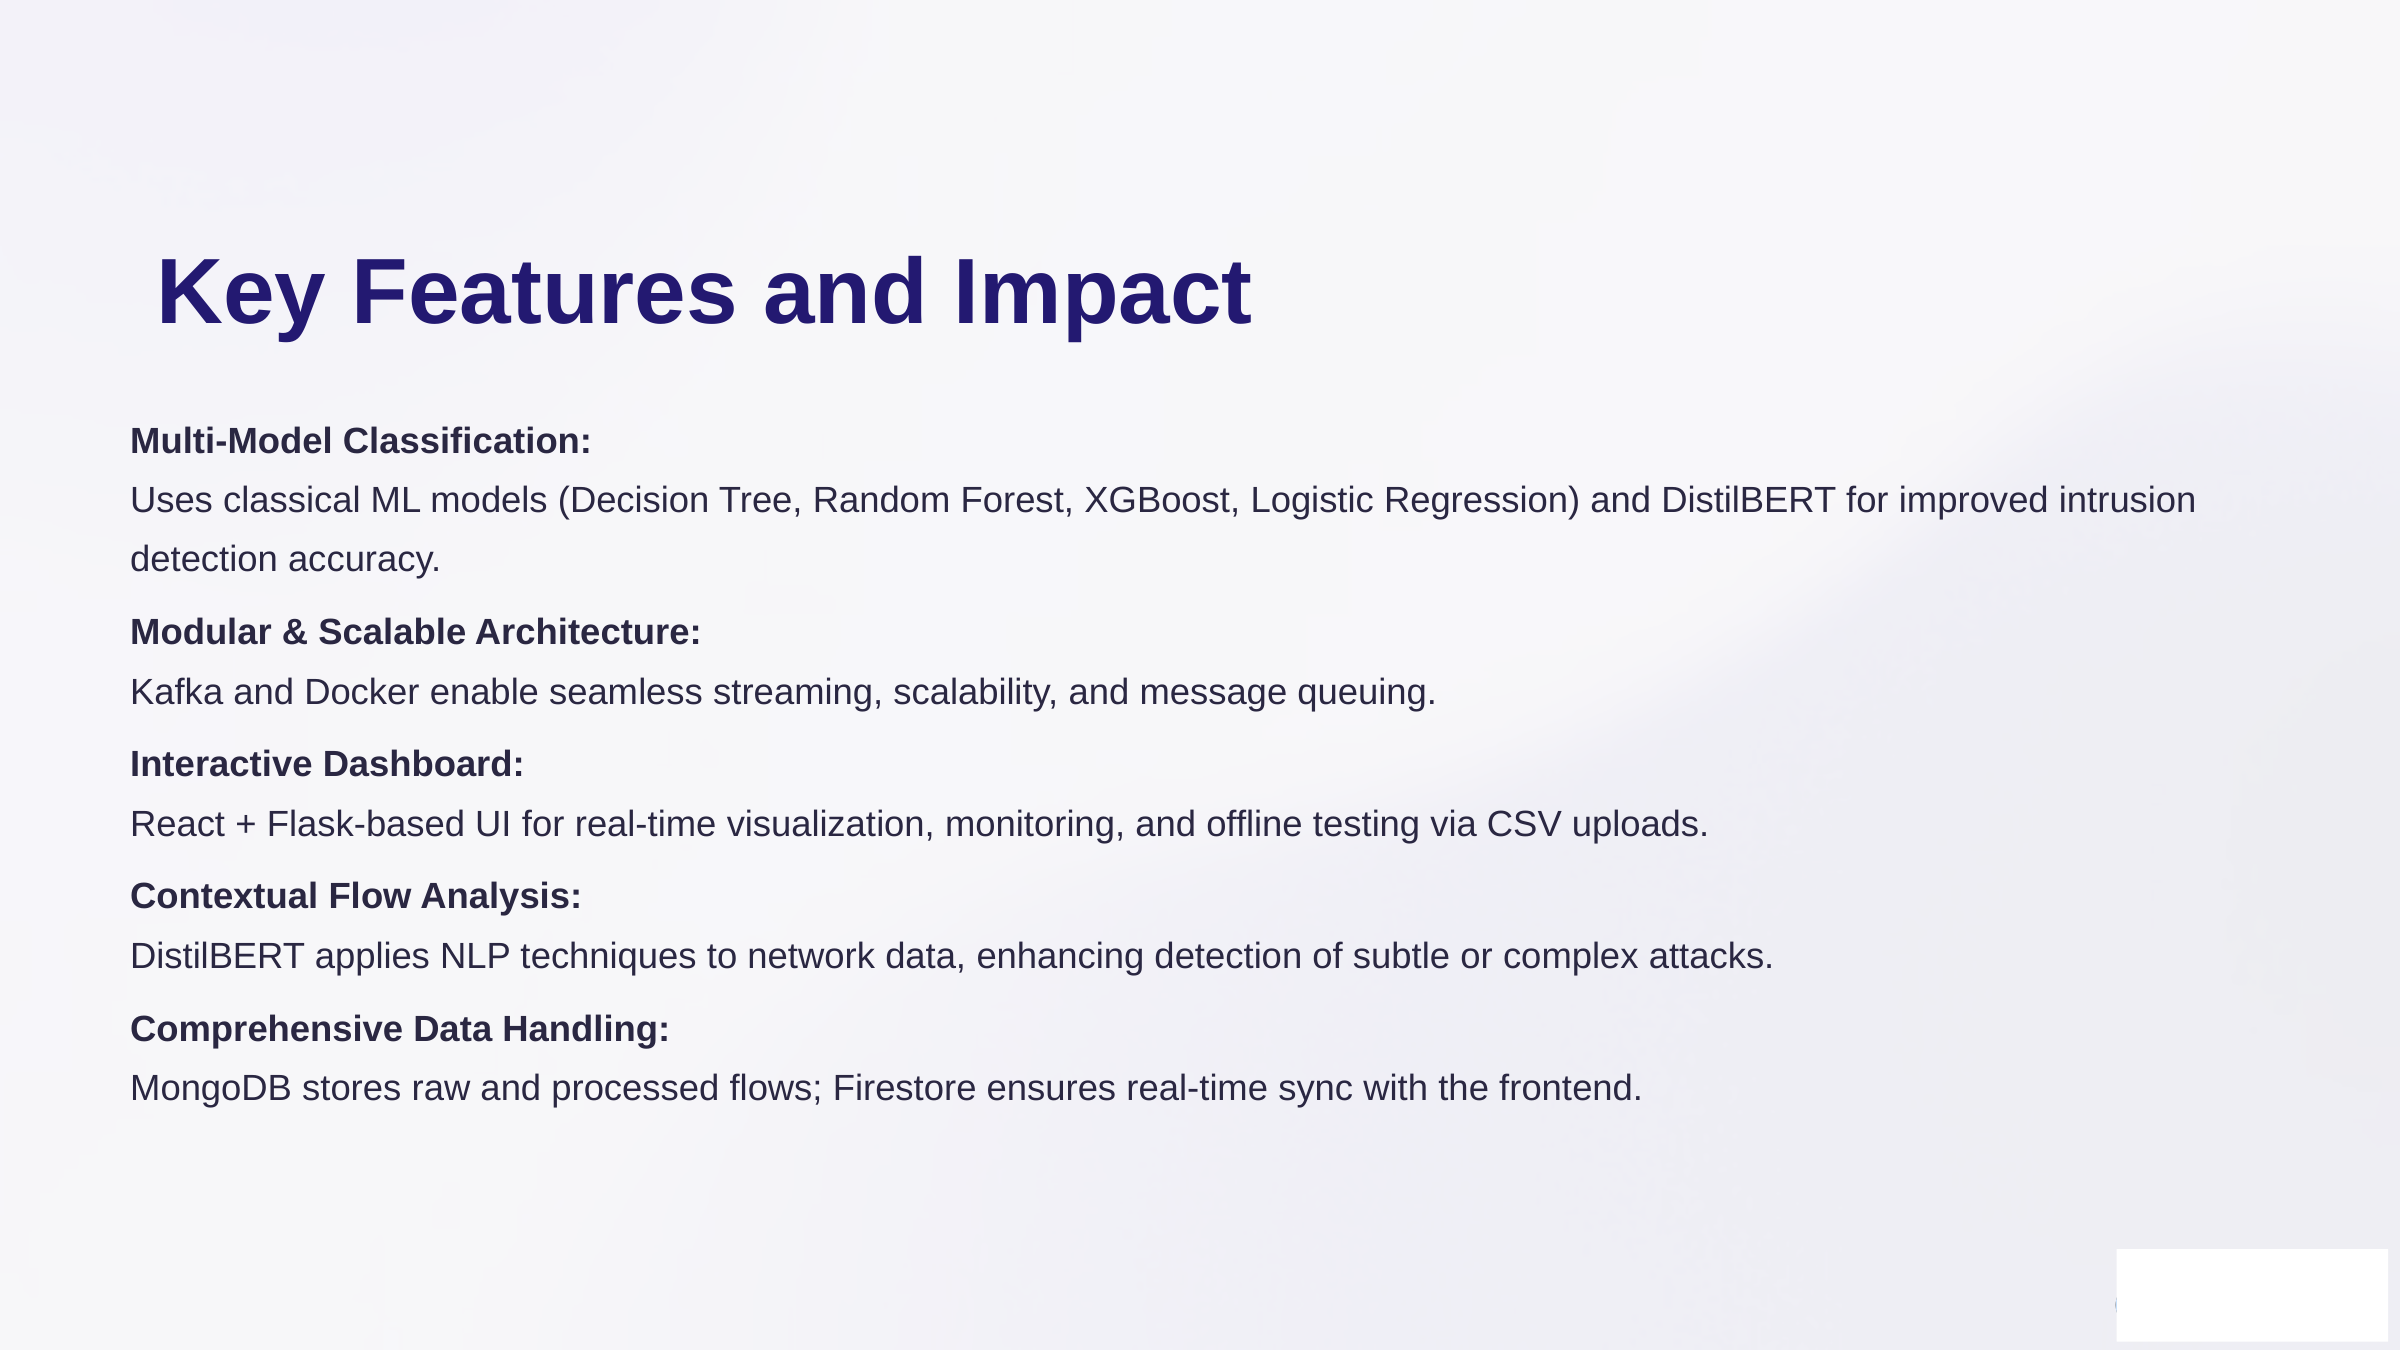

Key Features and Impact
Multi-Model Classification:
Uses classical ML models (Decision Tree, Random Forest, XGBoost, Logistic Regression) and DistilBERT for improved intrusion detection accuracy.
Modular & Scalable Architecture:
Kafka and Docker enable seamless streaming, scalability, and message queuing.
Interactive Dashboard:
React + Flask-based UI for real-time visualization, monitoring, and offline testing via CSV uploads.
Contextual Flow Analysis:
DistilBERT applies NLP techniques to network data, enhancing detection of subtle or complex attacks.
Comprehensive Data Handling:
MongoDB stores raw and processed flows; Firestore ensures real-time sync with the frontend.